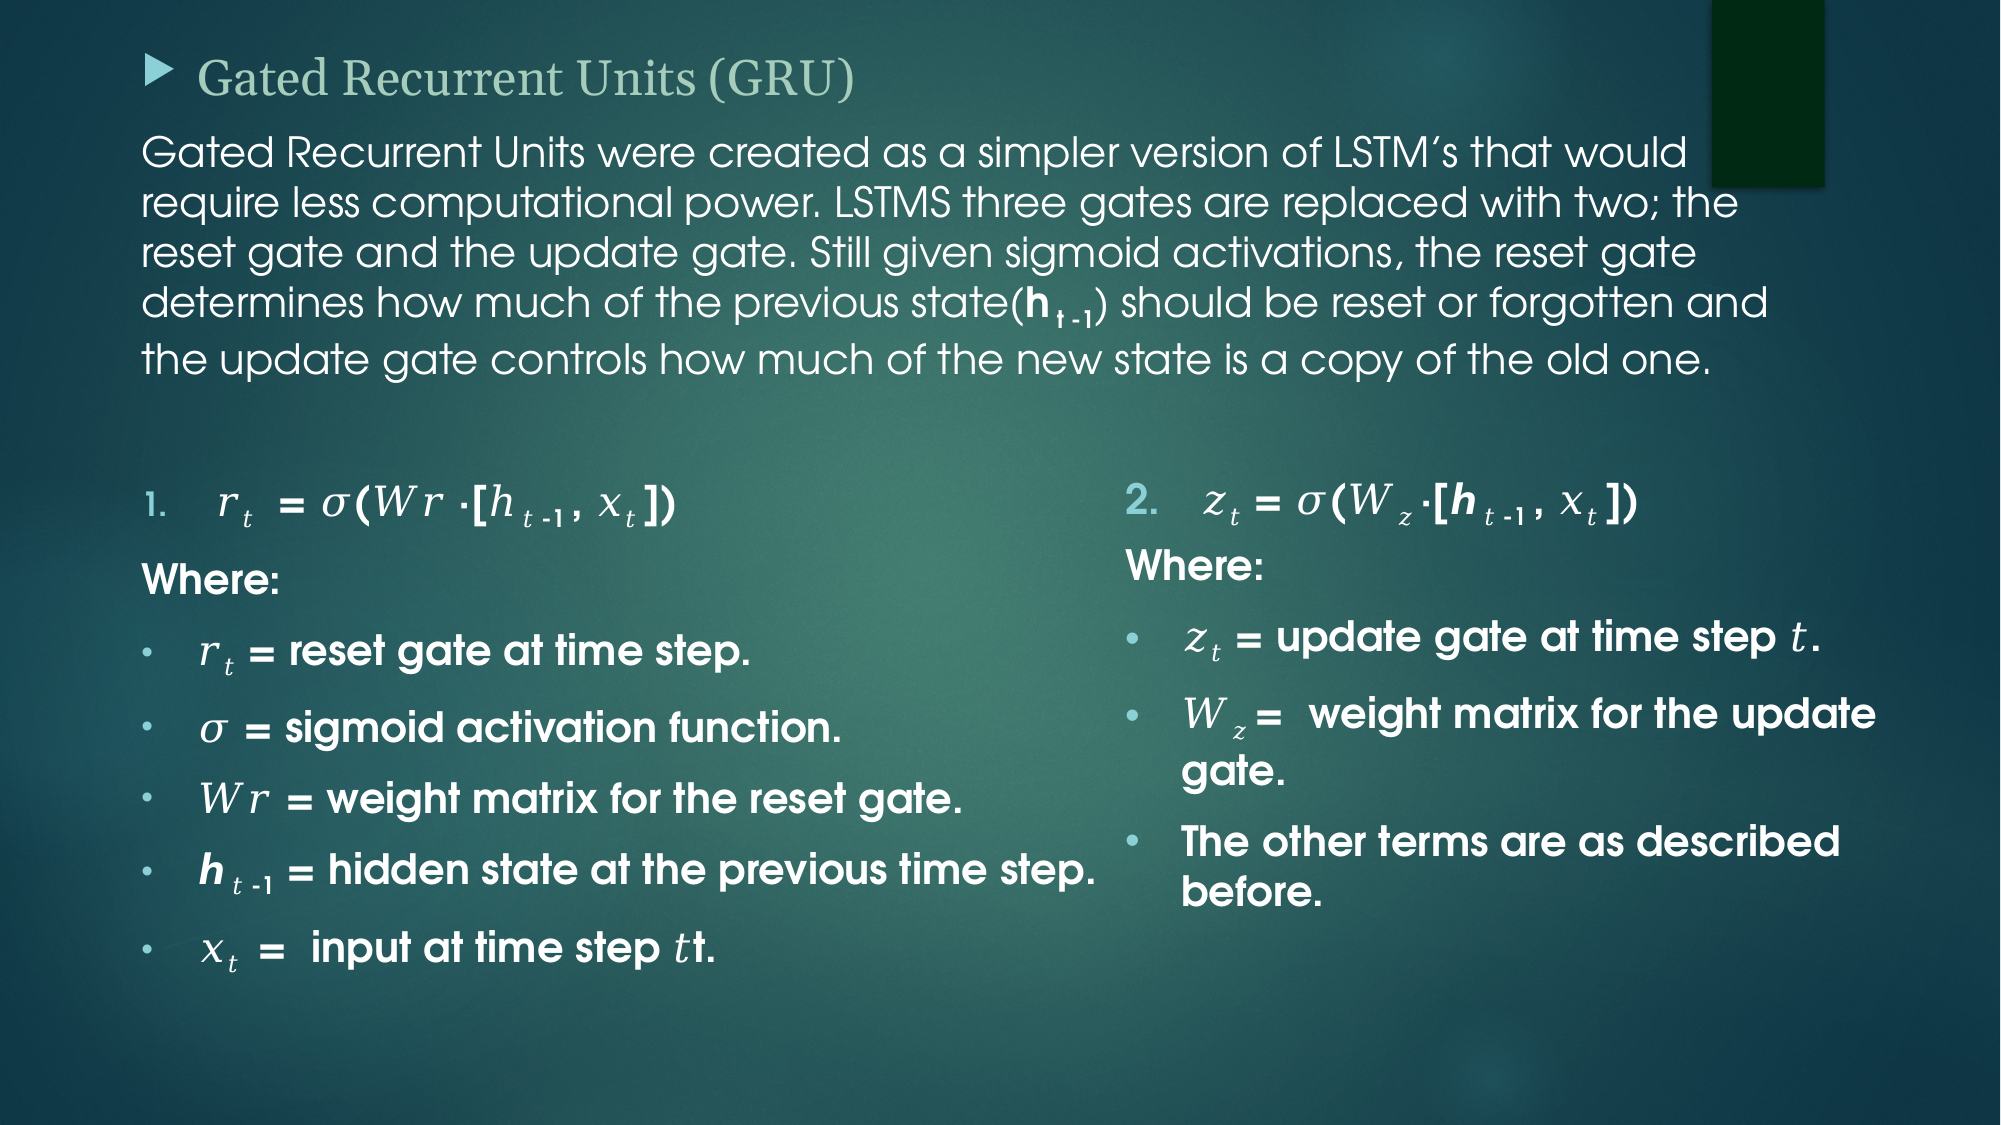

Gated Recurrent Units (GRU)
Gated Recurrent Units were created as a simpler version of LSTM’s that would require less computational power. LSTMS three gates are replaced with two; the reset gate and the update gate. Still given sigmoid activations, the reset gate  determines how much of the previous state(h t -1) should be reset or forgotten and the update gate controls how much of the new state is a copy of the old one.

𝑟𝑡  ​= 𝜎(𝑊𝑟 ​⋅[ℎ 𝑡 -1 ​, 𝑥𝑡 ])
Where:
𝑟𝑡 = reset gate at time step.
𝜎 = sigmoid activation function.
𝑊𝑟 = weight matrix for the reset gate.
ℎ 𝑡 -1​ = hidden state at the previous time step.
𝑥𝑡  =​  input at time step 𝑡t.
𝑧𝑡 ​= 𝜎(𝑊𝑧 ​⋅[ℎ 𝑡 -1 ​, 𝑥𝑡 ])
Where:
𝑧𝑡 = update gate at time step 𝑡.
𝑊𝑧 =  weight matrix for the update gate.
The other terms are as described before.